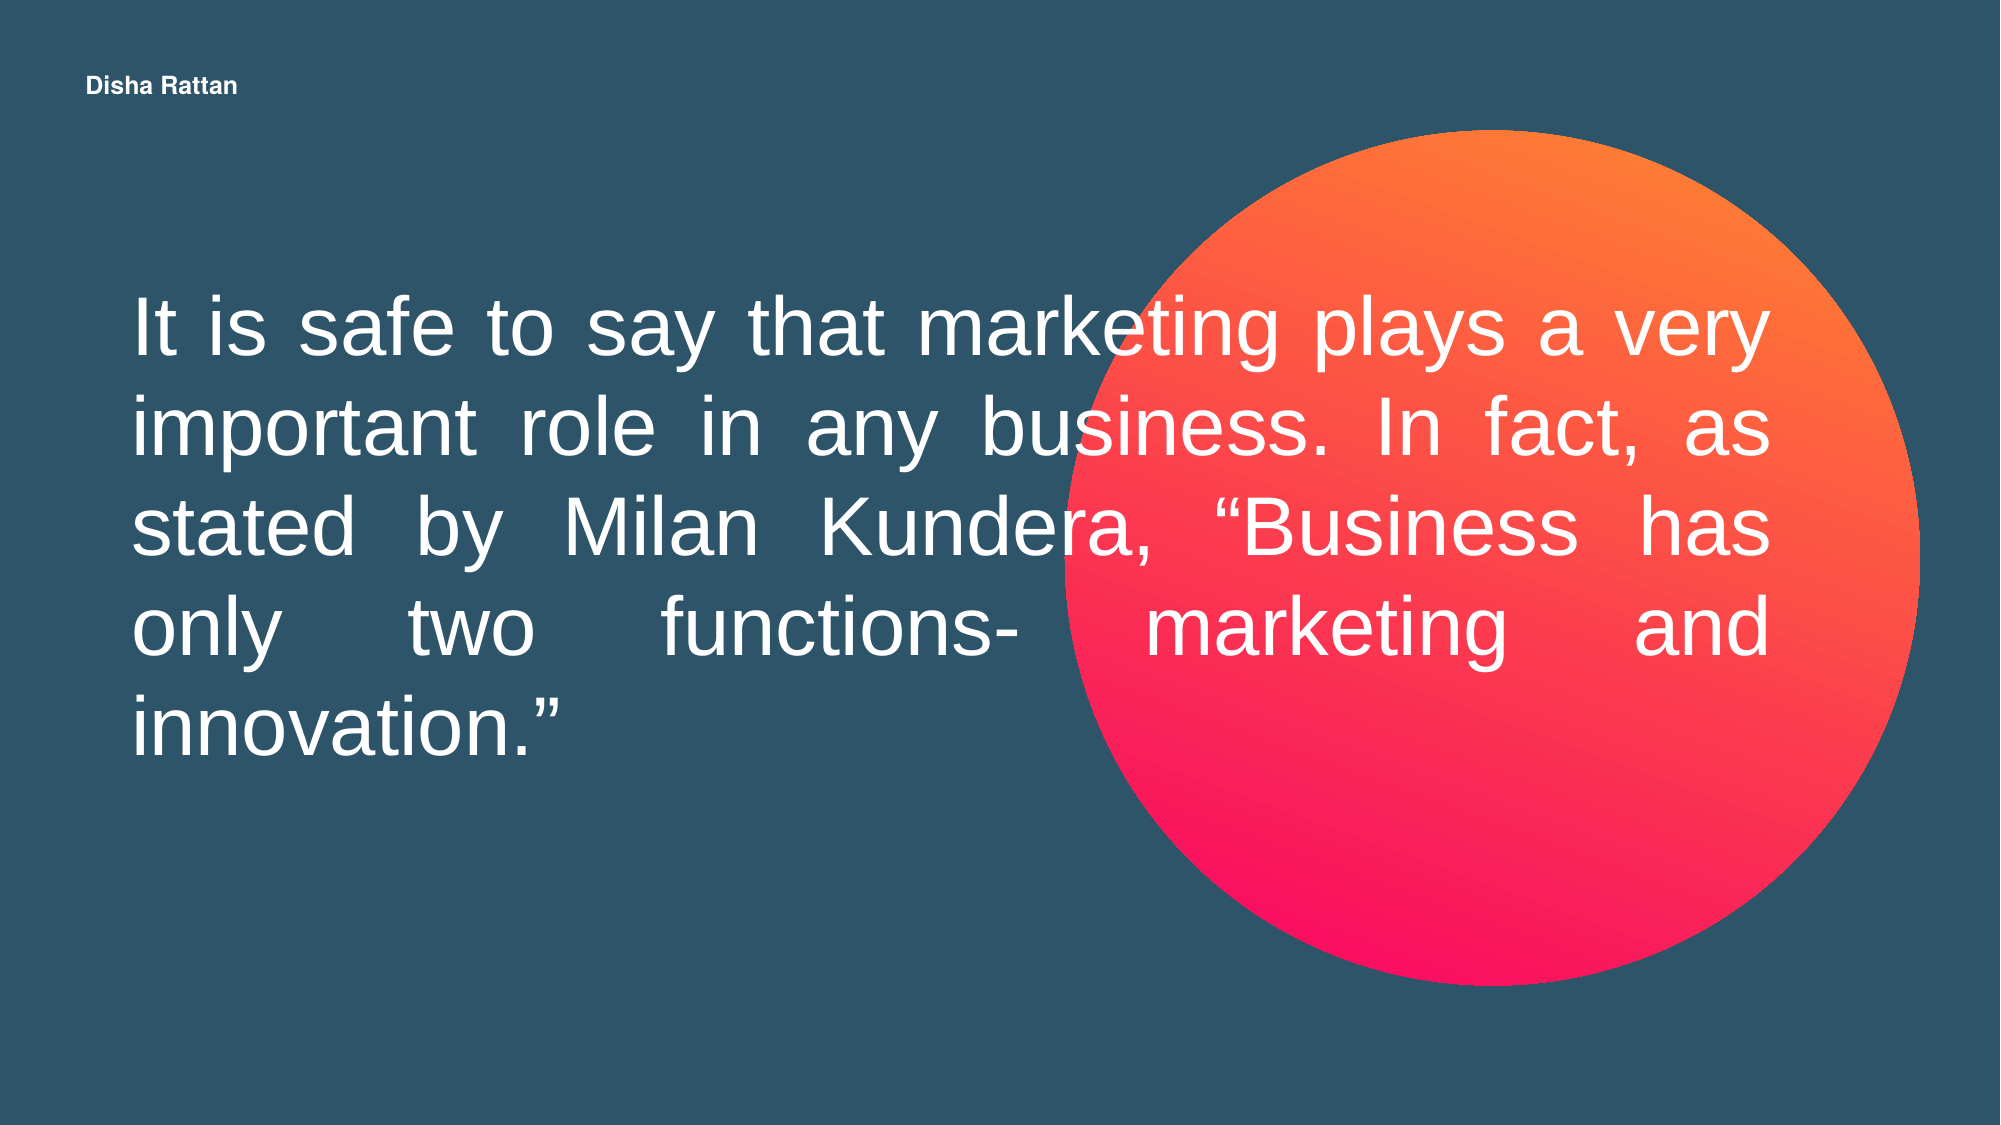

Disha Rattan

It is safe to say that marketing plays a very important role in any business. In fact, as stated by Milan Kundera, “Business has only two functions- marketing and innovation.”